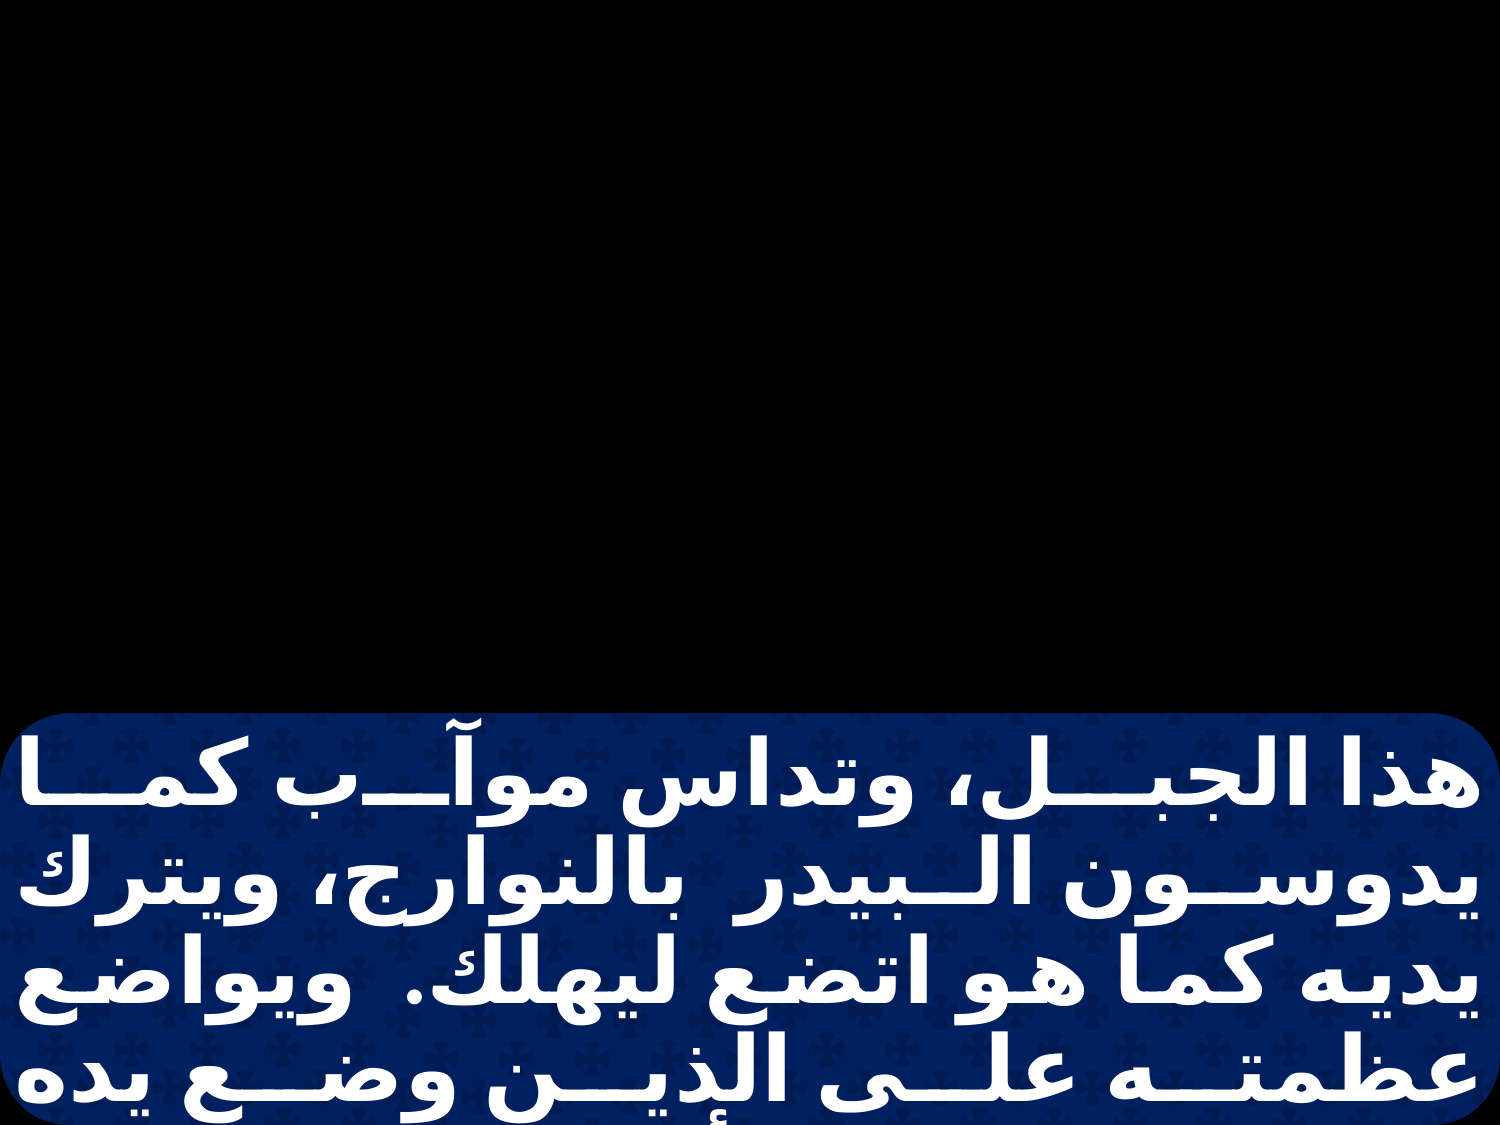

هذا الجبل، وتداس موآب كما يدوسون البيدر  بالنوارج، ويترك يديه كما هو اتضع ليهلك.  ويواضع عظمته على الذين وضع يده عليهم. وعلو  ملجأ سورك يخفضه، وينزله إلى التراب. في ذلك